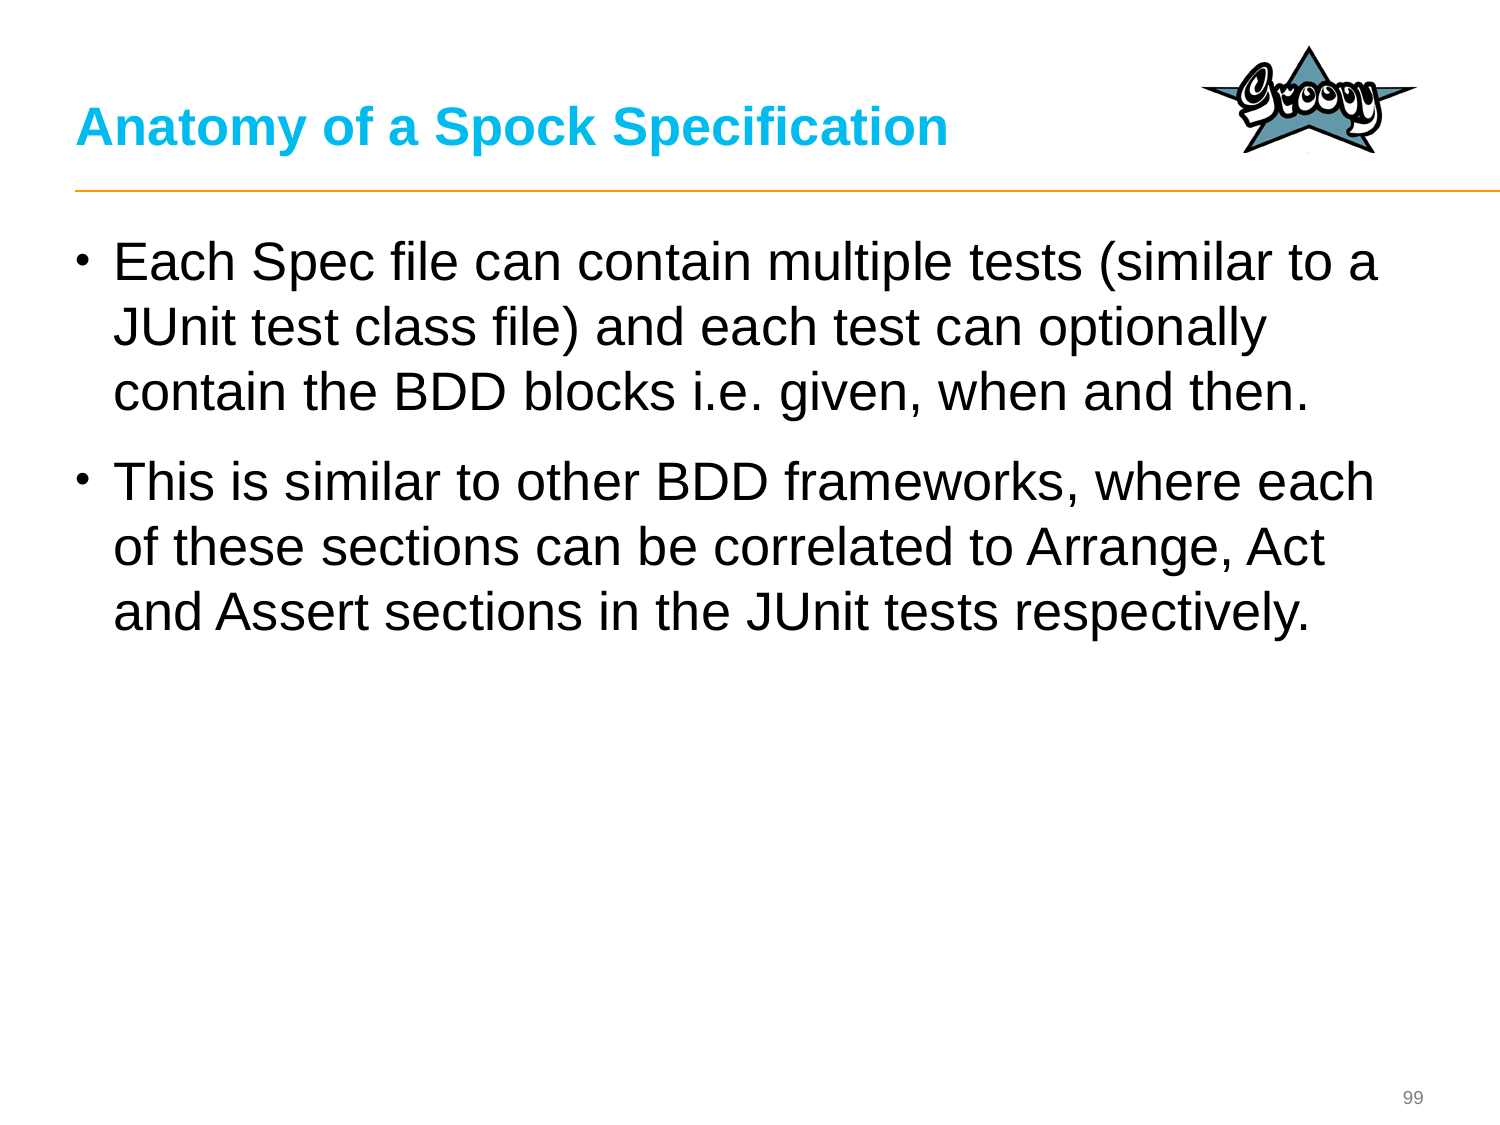

# Anatomy of a Spock Specification
Each Spec file can contain multiple tests (similar to a JUnit test class file) and each test can optionally contain the BDD blocks i.e. given, when and then.
This is similar to other BDD frameworks, where each of these sections can be correlated to Arrange, Act and Assert sections in the JUnit tests respectively.